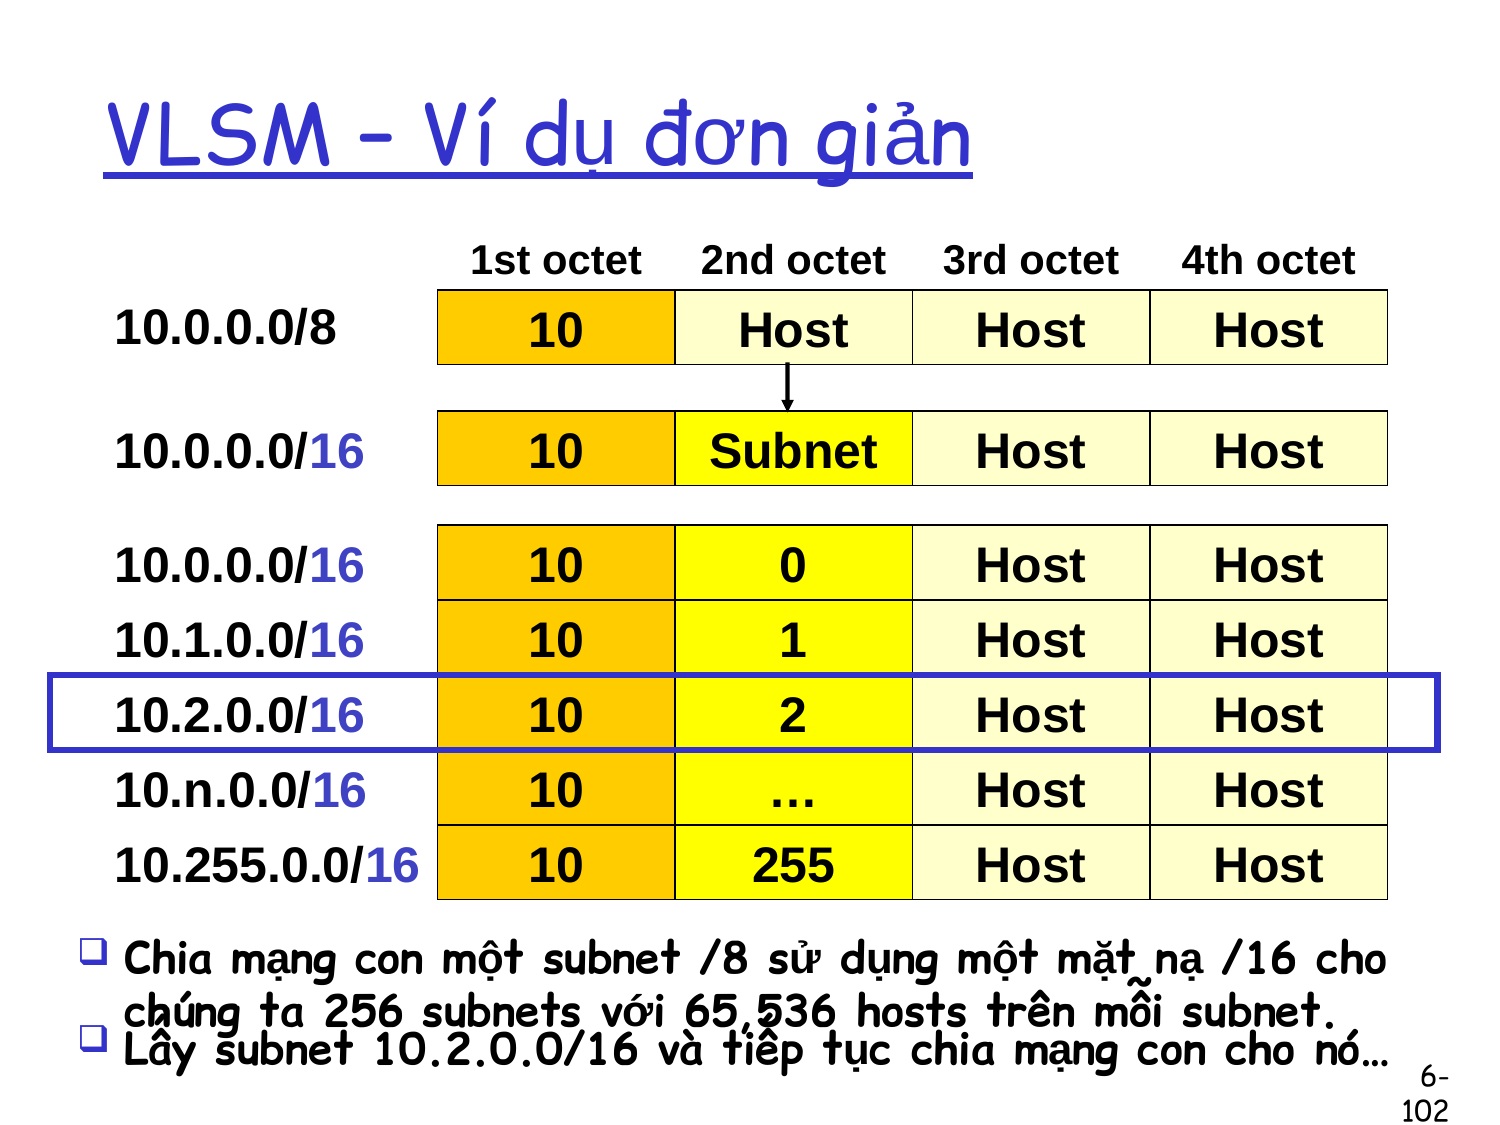

# VLSM – Ví dụ đơn giản
1st octet
2nd octet
3rd octet
4th octet
10.0.0.0/8
10
Host
Host
Host

10.0.0.0/16
10
Subnet
Host
Host
10.0.0.0/16
10
0
Host
Host
10.1.0.0/16
10
1
Host
Host

10.2.0.0/16
10
2
Host
Host
10.n.0.0/16
10
…
Host
Host
10.255.0.0/16
10
255
Host
Host
Chia mạng con một subnet /8 sử dụng một mặt nạ /16 cho chúng ta 256 subnets với 65,536 hosts trên mỗi subnet.
Lấy subnet 10.2.0.0/16 và tiếp tục chia mạng con cho nó…
6-102